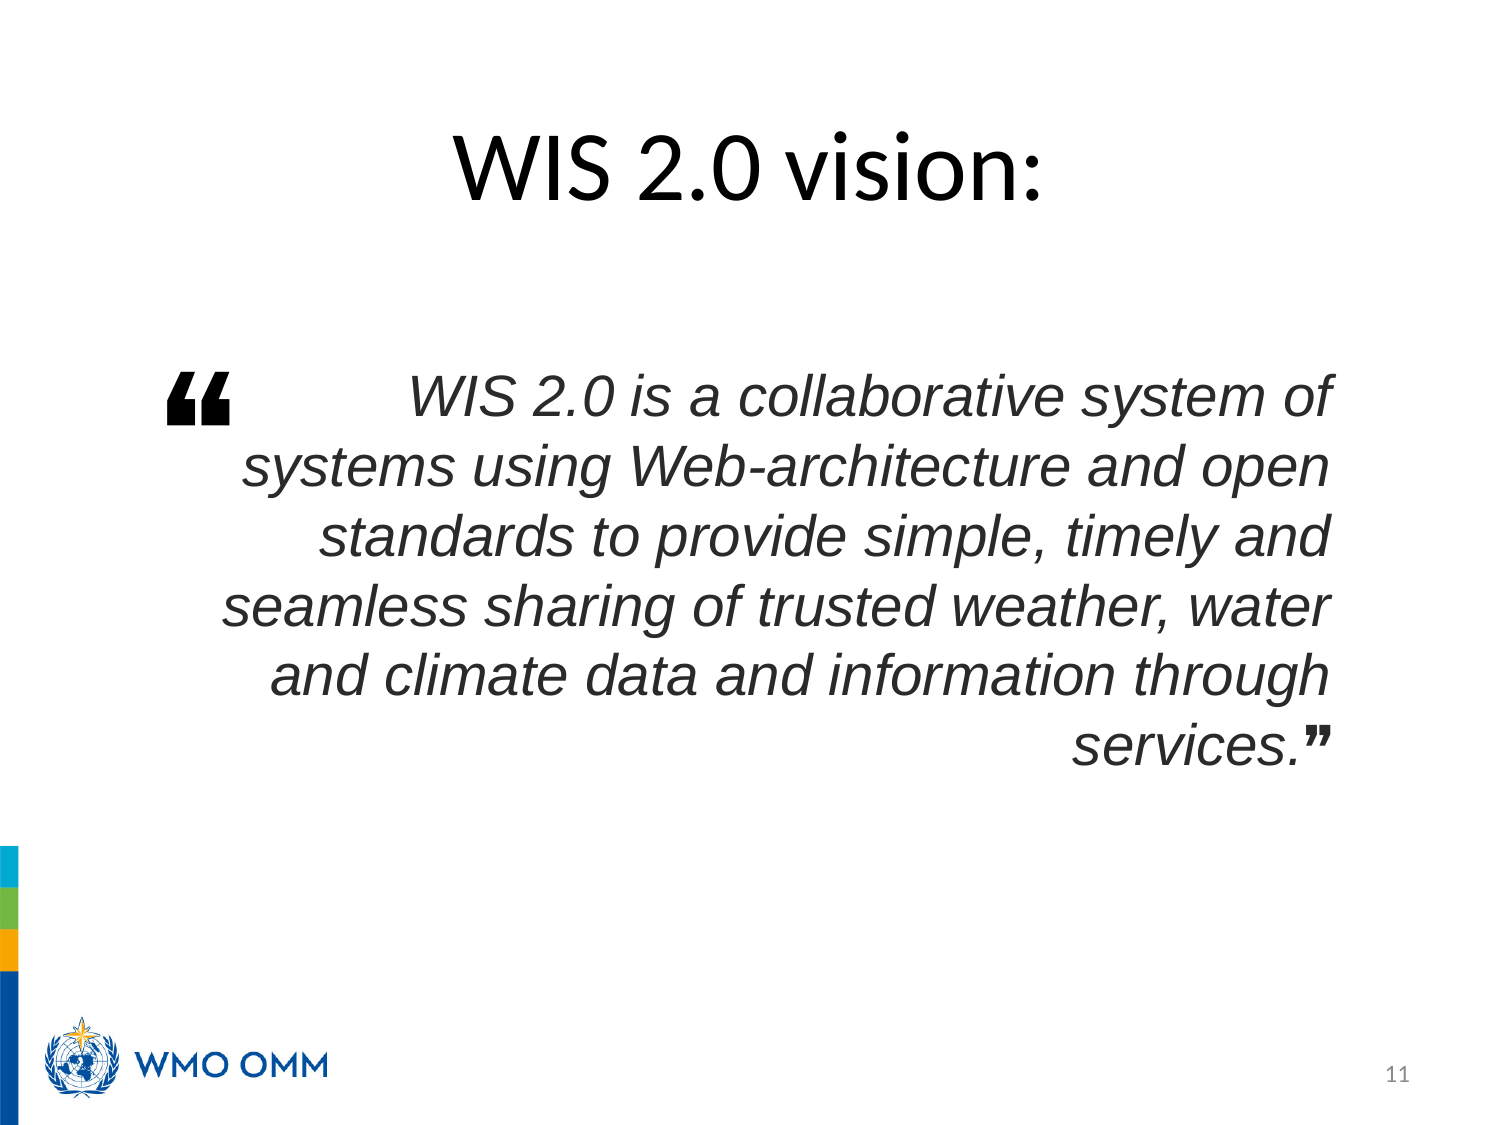

WIS 2.0 vision:
“
WIS 2.0 is a collaborative system of systems using Web-architecture and open standards to provide simple, timely and seamless sharing of trusted weather, water and climate data and information through services.”
11